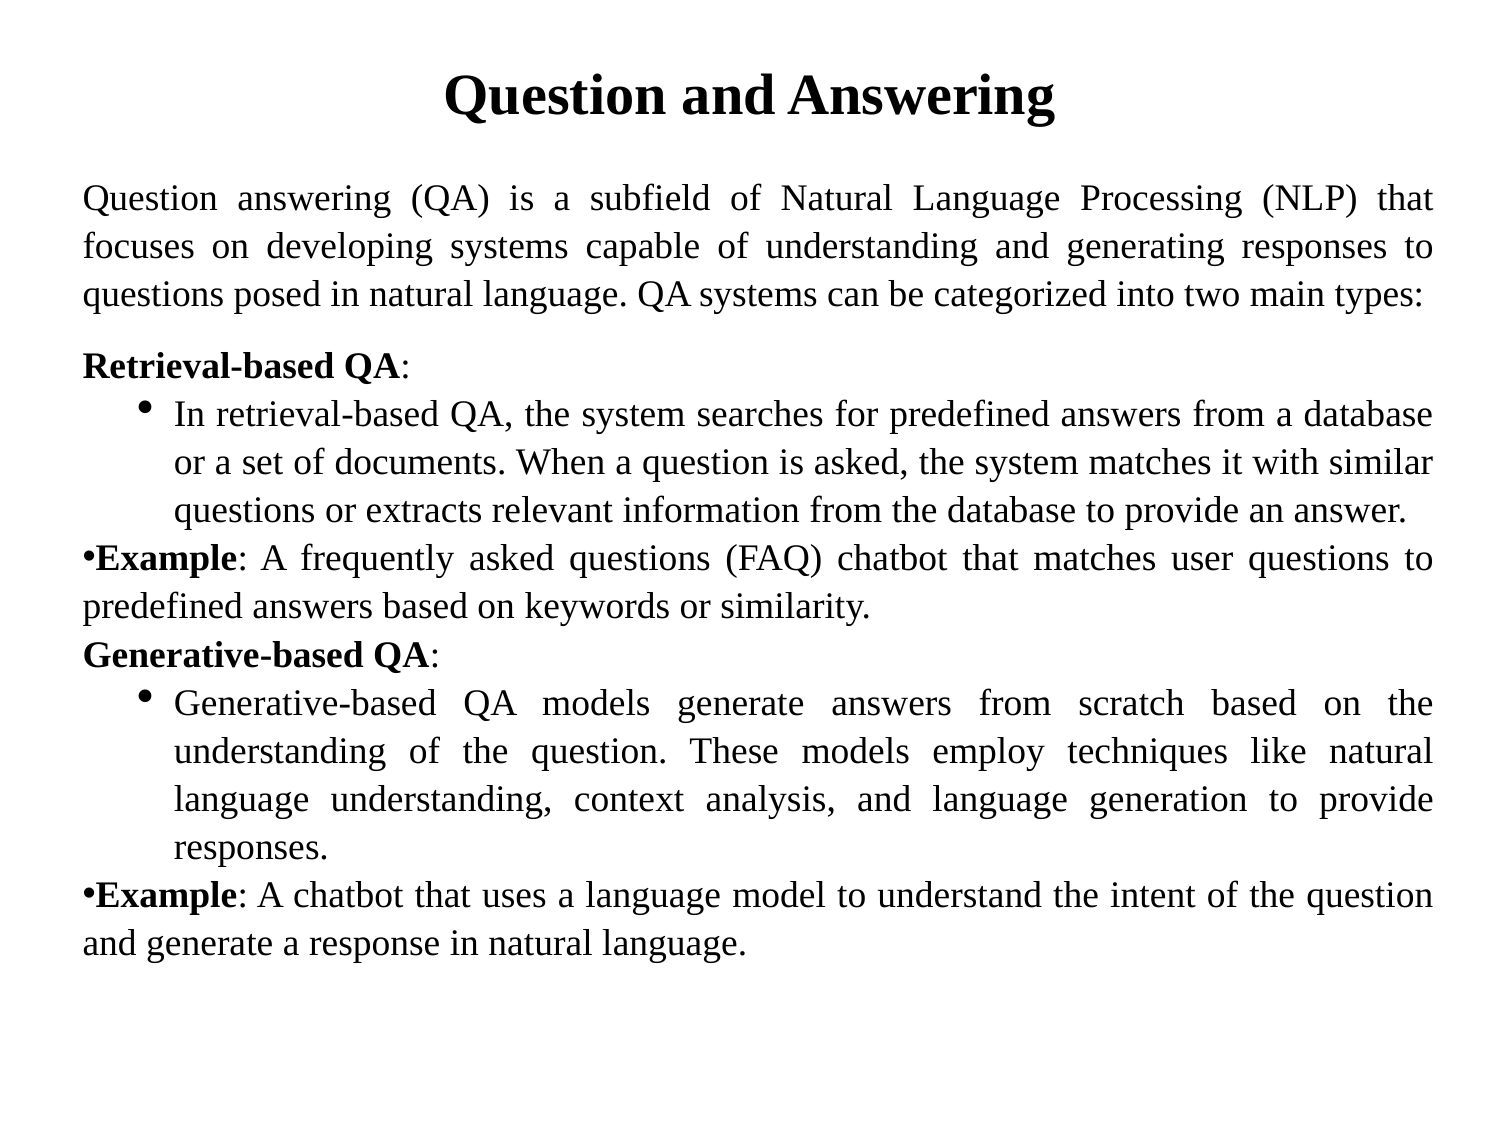

# Question and Answering
Question answering (QA) is a subfield of Natural Language Processing (NLP) that focuses on developing systems capable of understanding and generating responses to questions posed in natural language. QA systems can be categorized into two main types:
Retrieval-based QA:
In retrieval-based QA, the system searches for predefined answers from a database or a set of documents. When a question is asked, the system matches it with similar questions or extracts relevant information from the database to provide an answer.
Example: A frequently asked questions (FAQ) chatbot that matches user questions to predefined answers based on keywords or similarity.
Generative-based QA:
Generative-based QA models generate answers from scratch based on the understanding of the question. These models employ techniques like natural language understanding, context analysis, and language generation to provide responses.
Example: A chatbot that uses a language model to understand the intent of the question and generate a response in natural language.